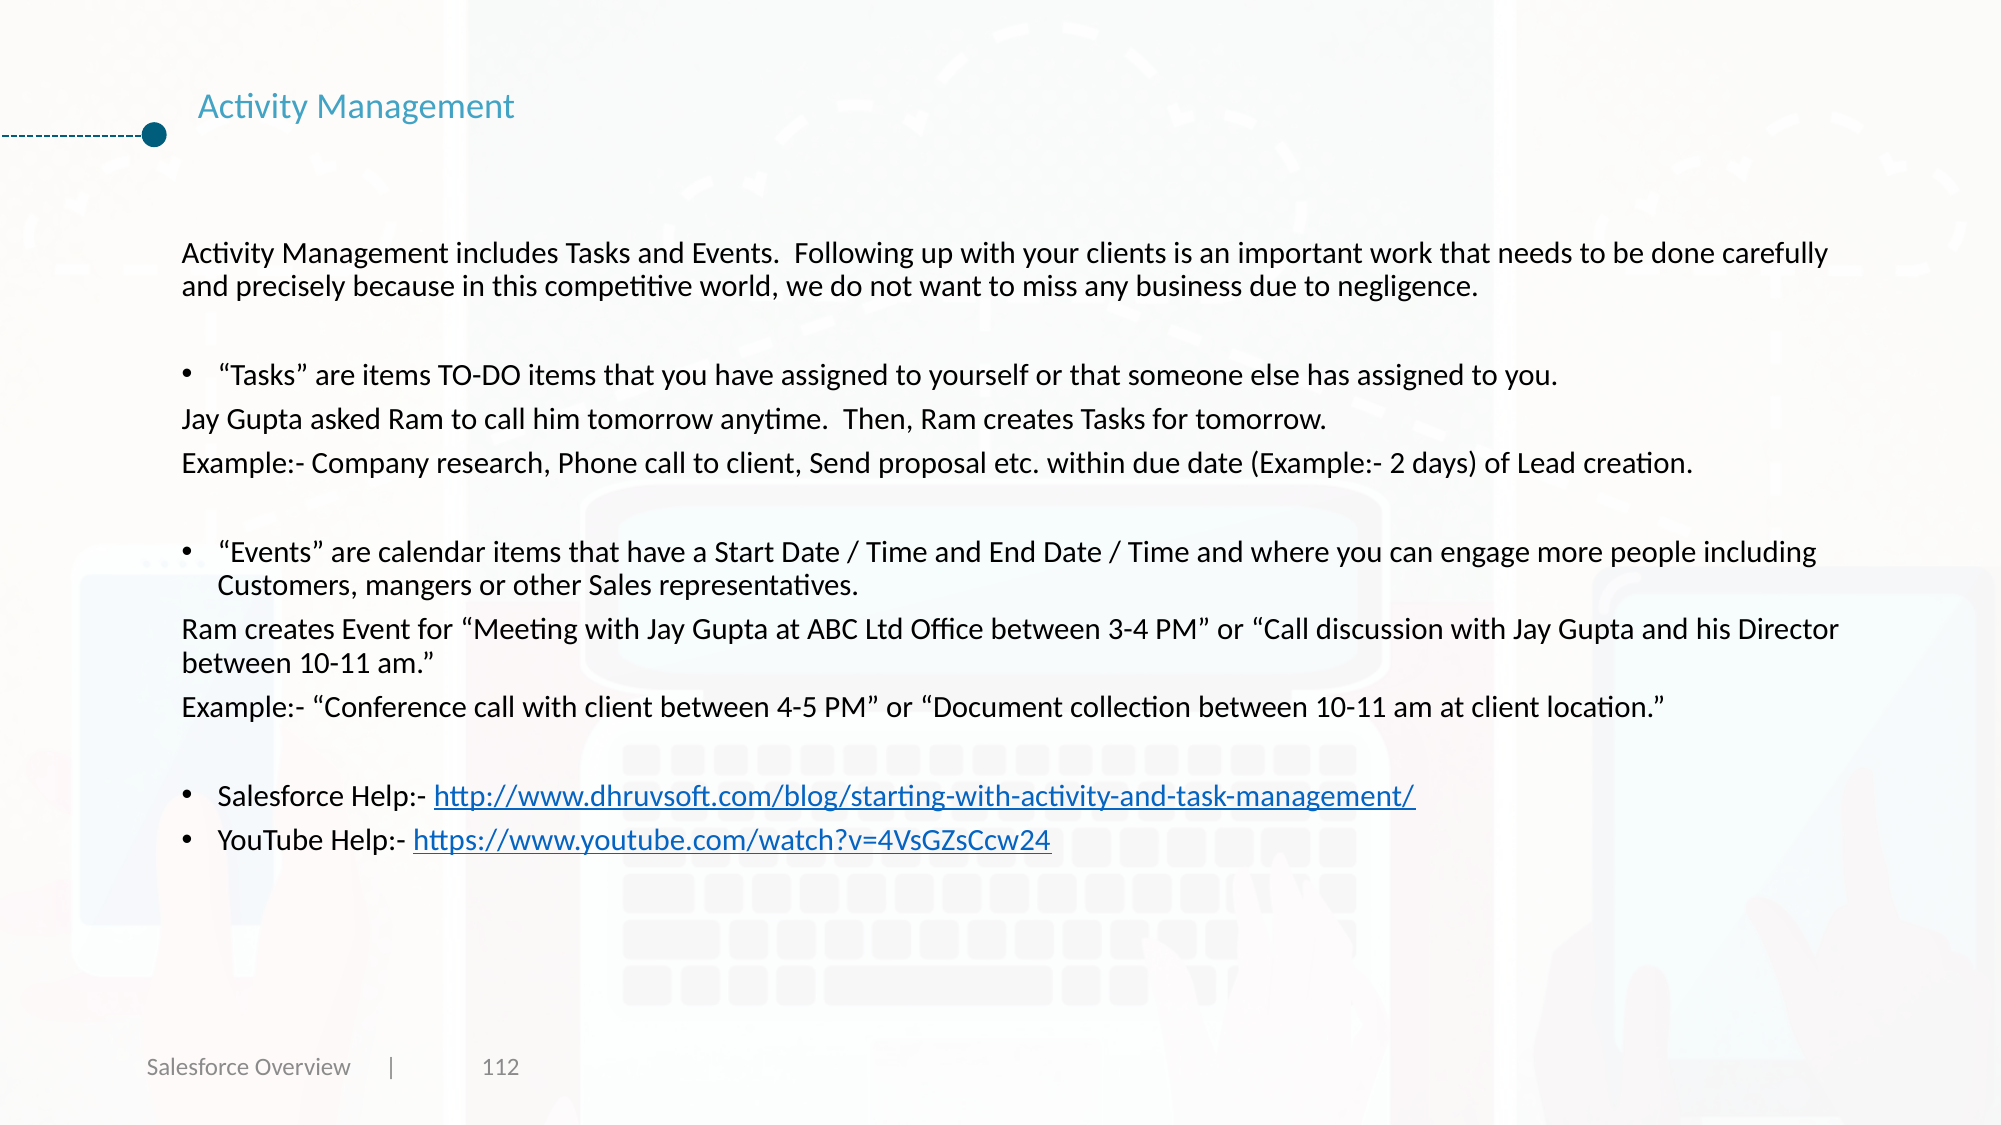

# Activity Management
Activity Management includes Tasks and Events.  Following up with your clients is an important work that needs to be done carefully and precisely because in this competitive world, we do not want to miss any business due to negligence.

“Tasks” are items TO-DO items that you have assigned to yourself or that someone else has assigned to you.
Jay Gupta asked Ram to call him tomorrow anytime.  Then, Ram creates Tasks for tomorrow.
Example:- Company research, Phone call to client, Send proposal etc. within due date (Example:- 2 days) of Lead creation.

“Events” are calendar items that have a Start Date / Time and End Date / Time and where you can engage more people including Customers, mangers or other Sales representatives.
Ram creates Event for “Meeting with Jay Gupta at ABC Ltd Office between 3-4 PM” or “Call discussion with Jay Gupta and his Director between 10-11 am.”
Example:- “Conference call with client between 4-5 PM” or “Document collection between 10-11 am at client location.”

Salesforce Help:- http://www.dhruvsoft.com/blog/starting-with-activity-and-task-management/
YouTube Help:- https://www.youtube.com/watch?v=4VsGZsCcw24

Salesforce Overview      |
112